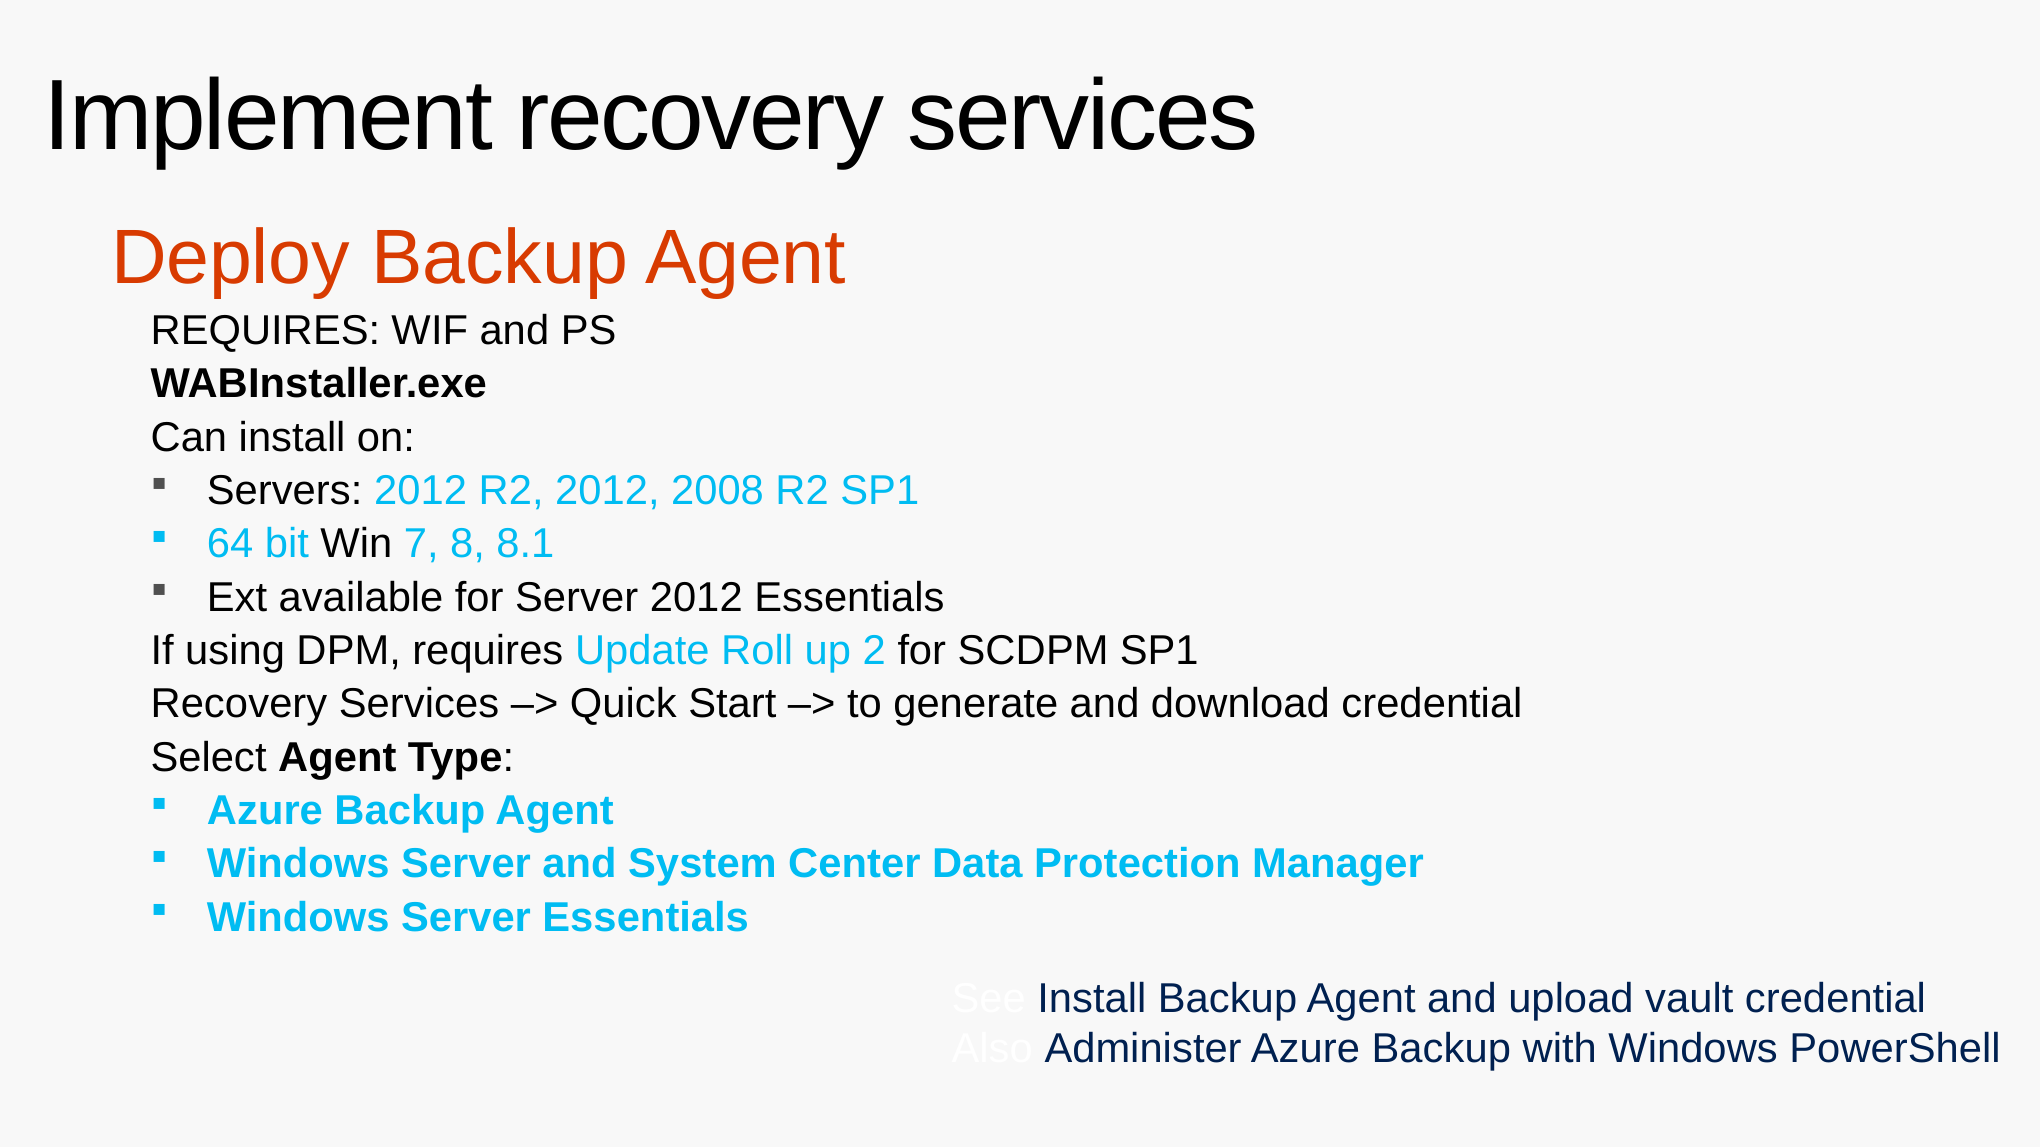

# Implement recovery services
Deploy Backup Agent
REQUIRES: WIF and PS
WABInstaller.exe
Can install on:
Servers: 2012 R2, 2012, 2008 R2 SP1
64 bit Win 7, 8, 8.1
Ext available for Server 2012 Essentials
If using DPM, requires Update Roll up 2 for SCDPM SP1
Recovery Services –> Quick Start –> to generate and download credential
Select Agent Type:
Azure Backup Agent
Windows Server and System Center Data Protection Manager
Windows Server Essentials
See Install Backup Agent and upload vault credential
Also Administer Azure Backup with Windows PowerShell